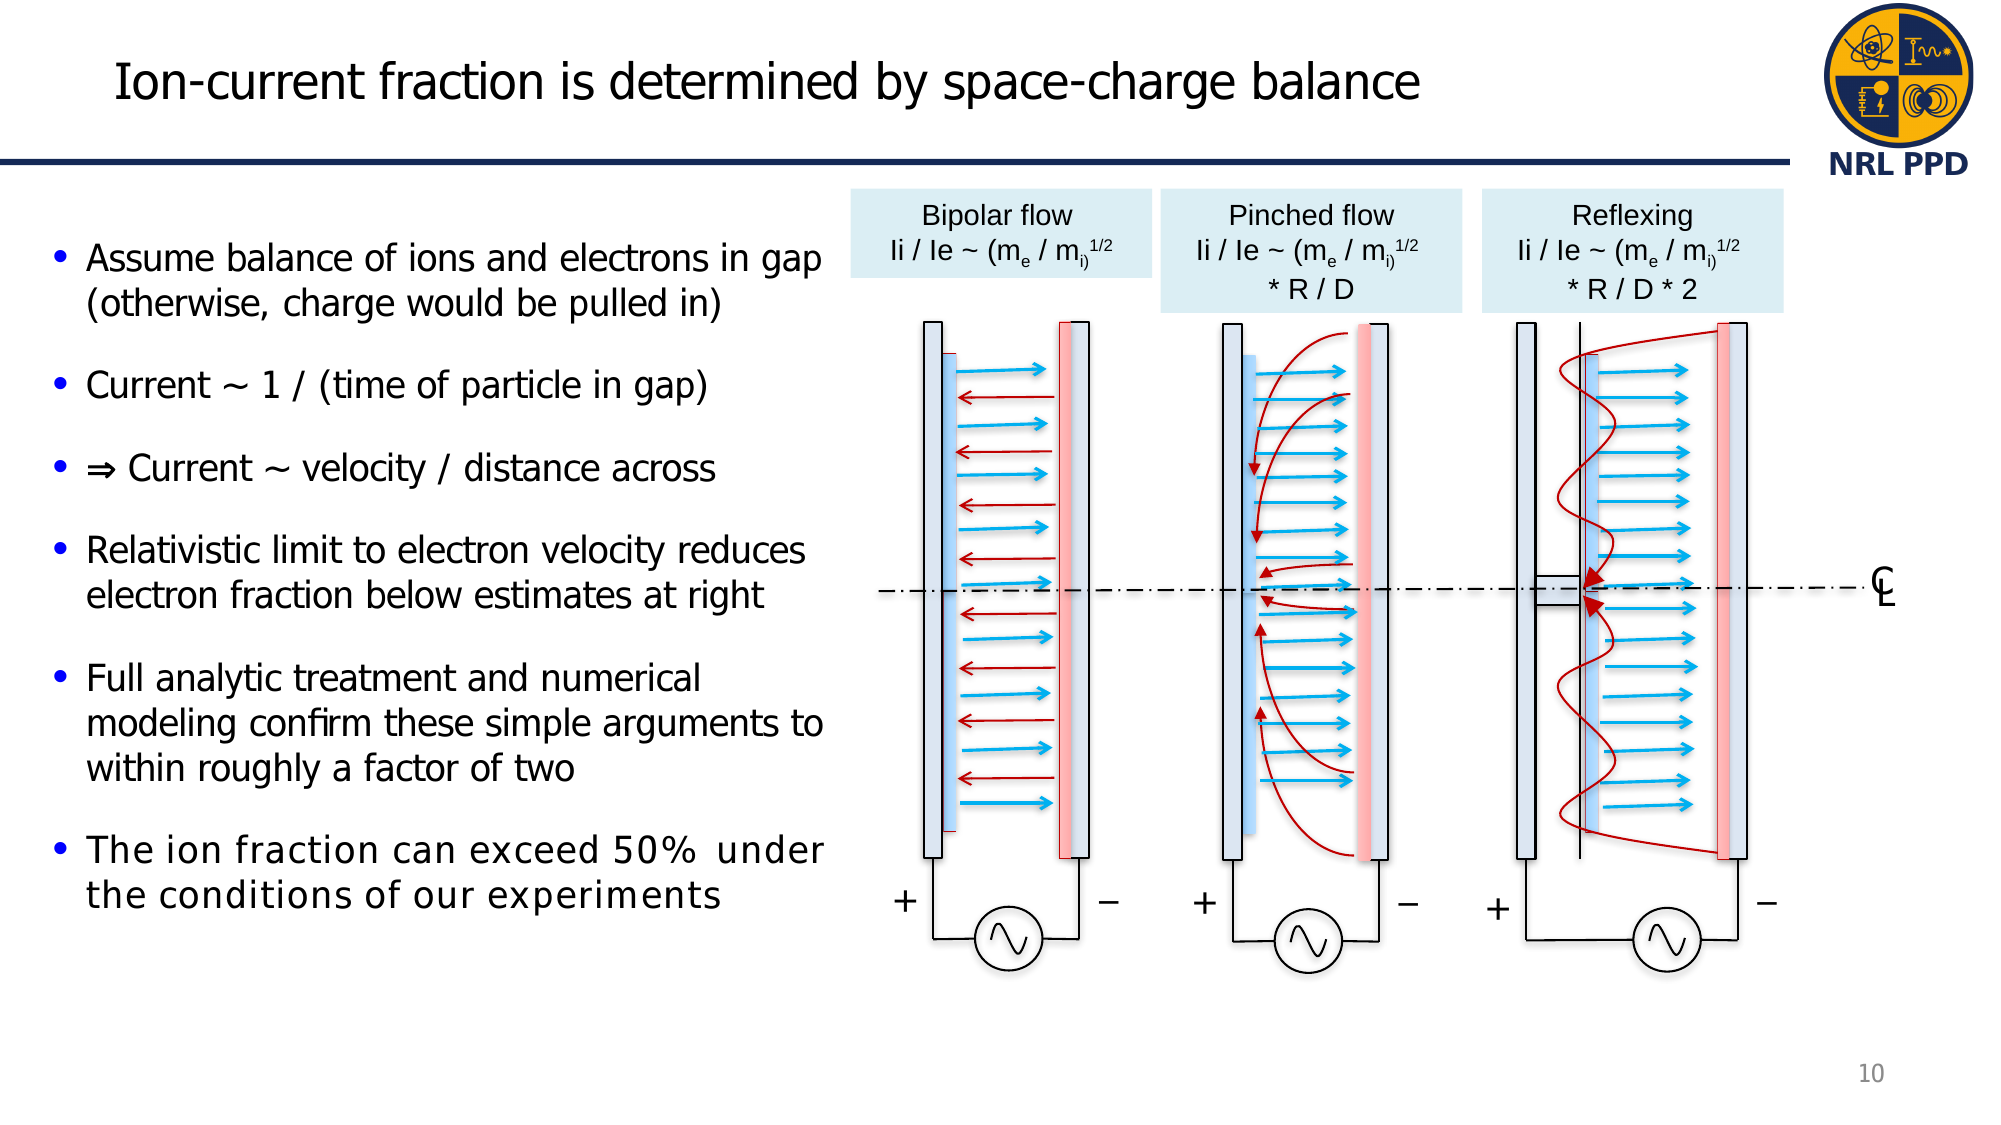

#
Ion-current fraction is determined by space-charge balance
Bipolar flow
Ii / Ie ~ (me / mi)1/2
Pinched flow
Ii / Ie ~ (me / mi)1/2
* R / D
Reflexing
Ii / Ie ~ (me / mi)1/2
* R / D * 2
Assume balance of ions and electrons in gap (otherwise, charge would be pulled in)
Current ~ 1 / (time of particle in gap)
⇒ Current ~ velocity / distance across
Relativistic limit to electron velocity reduces electron fraction below estimates at right
Full analytic treatment and numerical modeling confirm these simple arguments to within roughly a factor of two
The ion fraction can exceed 50% under the conditions of our experiments

_
+

_
+

C
L

_
+

_
+

10